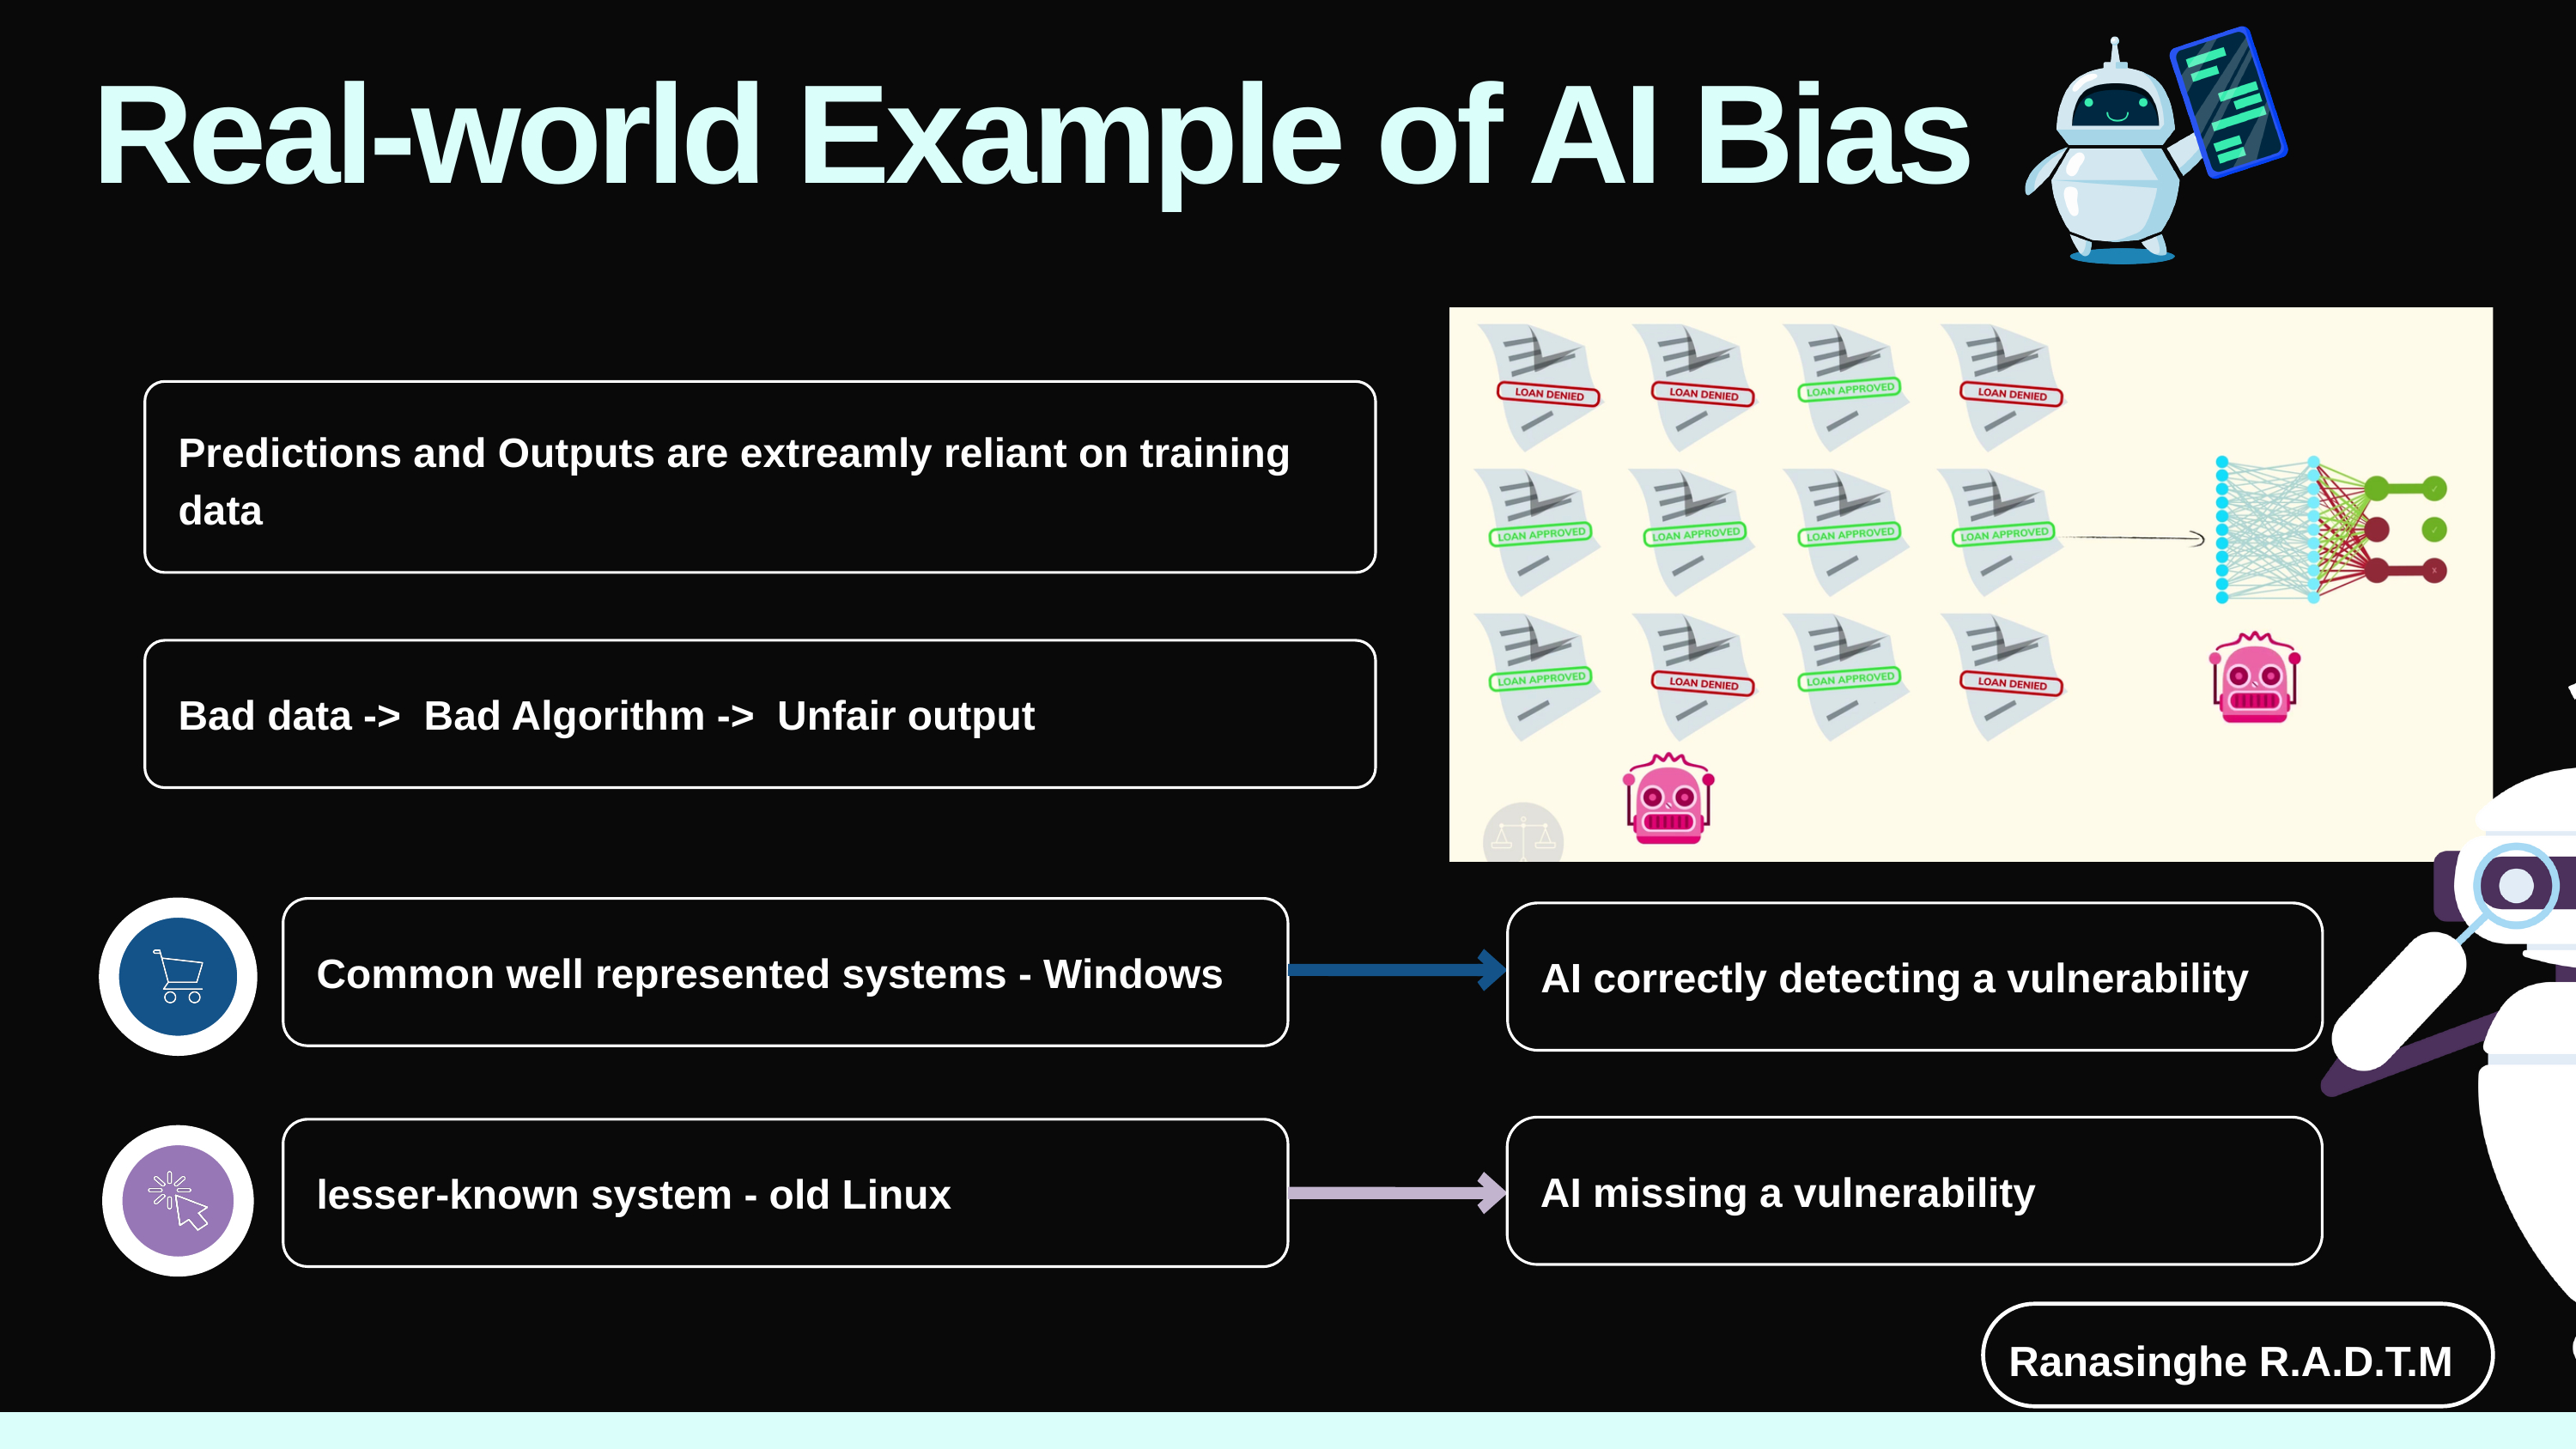

Real-world Example of AI Bias

Predictions and Outputs are extreamly reliant on training data

Bad data ->  Bad Algorithm ->  Unfair output

Common well represented systems - Windows
AI correctly detecting a vulnerability

AI missing a vulnerability
lesser-known system - old Linux

Ranasinghe R.A.D.T.M